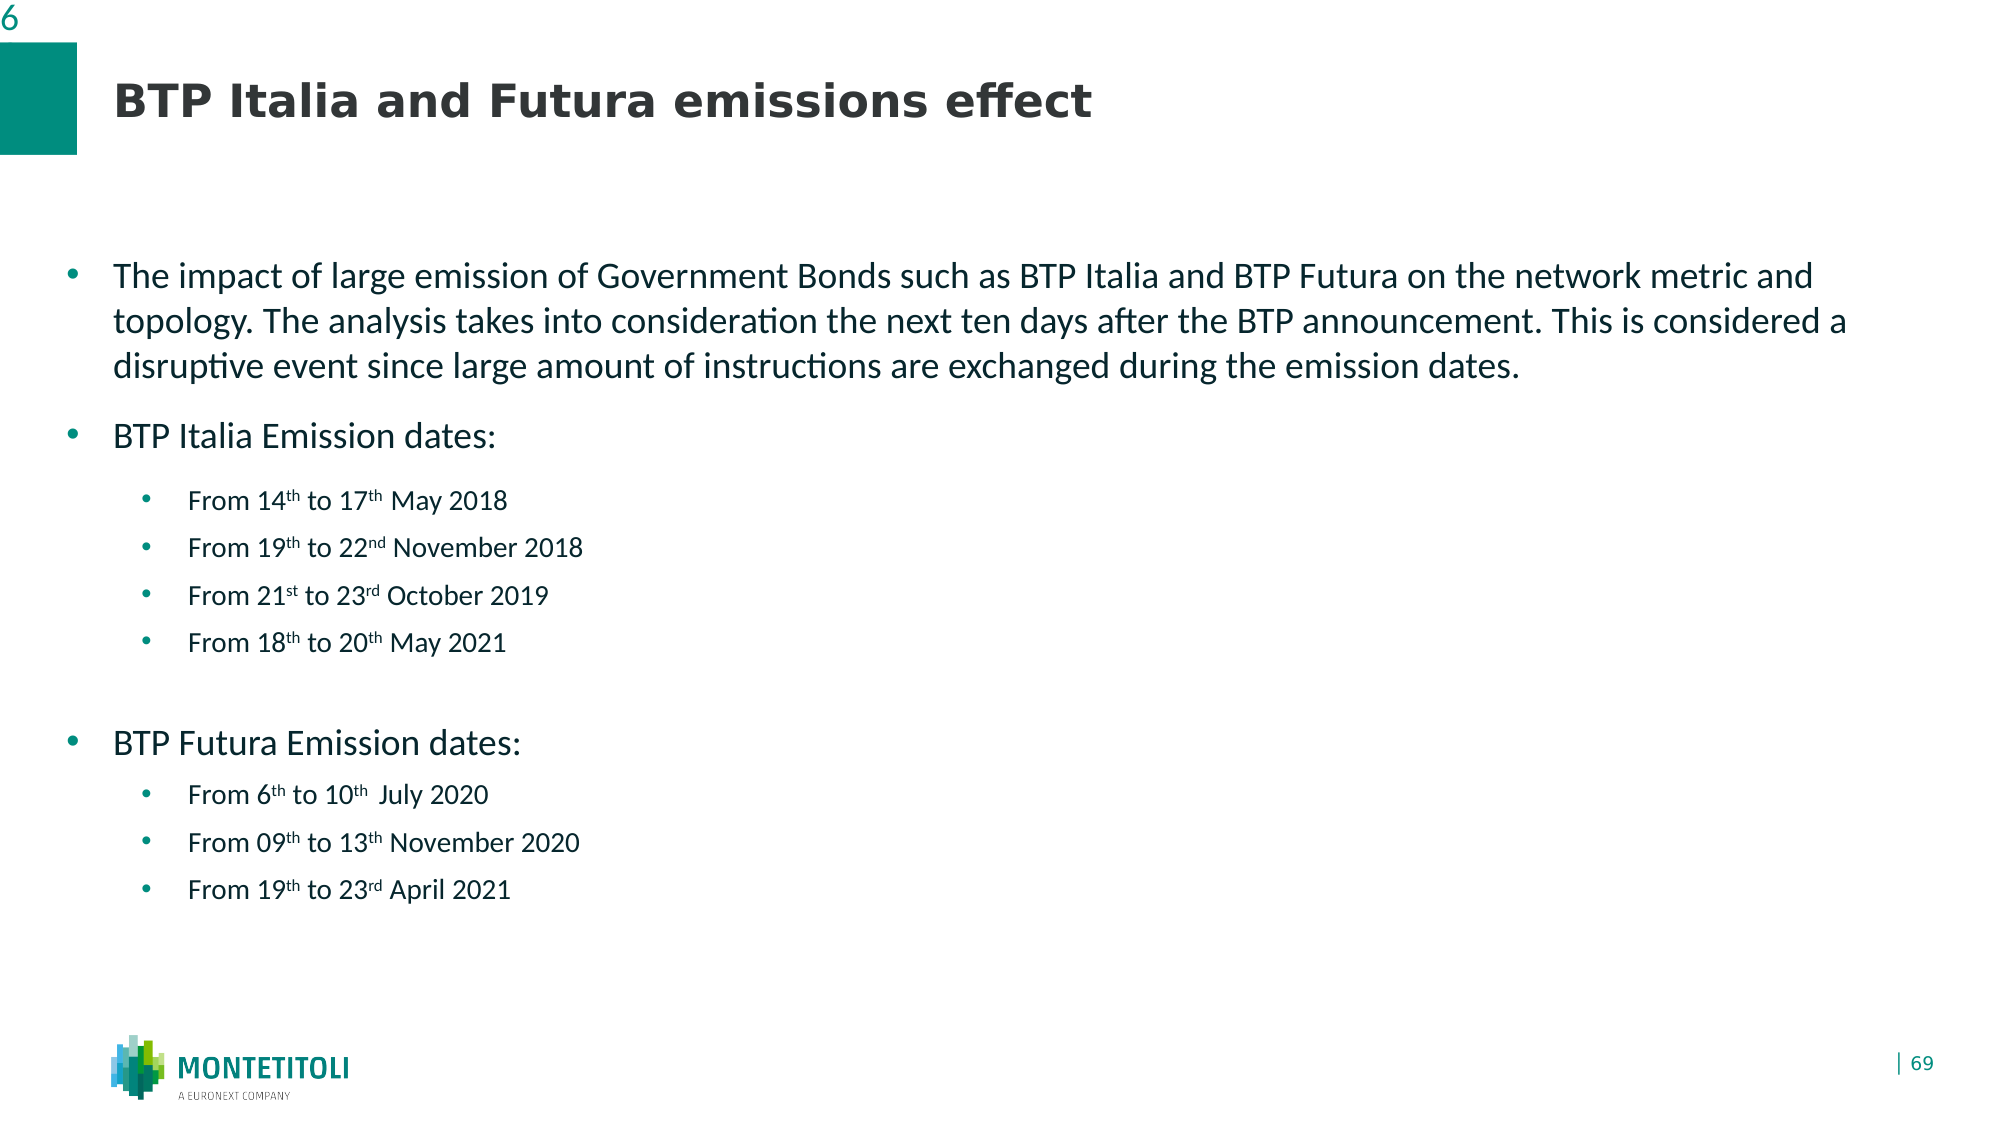

# BTP Italia and Futura emissions effect
The impact of large emission of Government Bonds such as BTP Italia and BTP Futura on the network metric and topology. The analysis takes into consideration the next ten days after the BTP announcement. This is considered a disruptive event since large amount of instructions are exchanged during the emission dates.
BTP Italia Emission dates:
From 14th to 17th  May 2018
From 19th to 22nd November 2018
From 21st to 23rd October 2019
From 18th to 20th May 2021

BTP Futura Emission dates:
From 6th to 10th  July 2020
From 09th to 13th November 2020
From 19th to 23rd April 2021